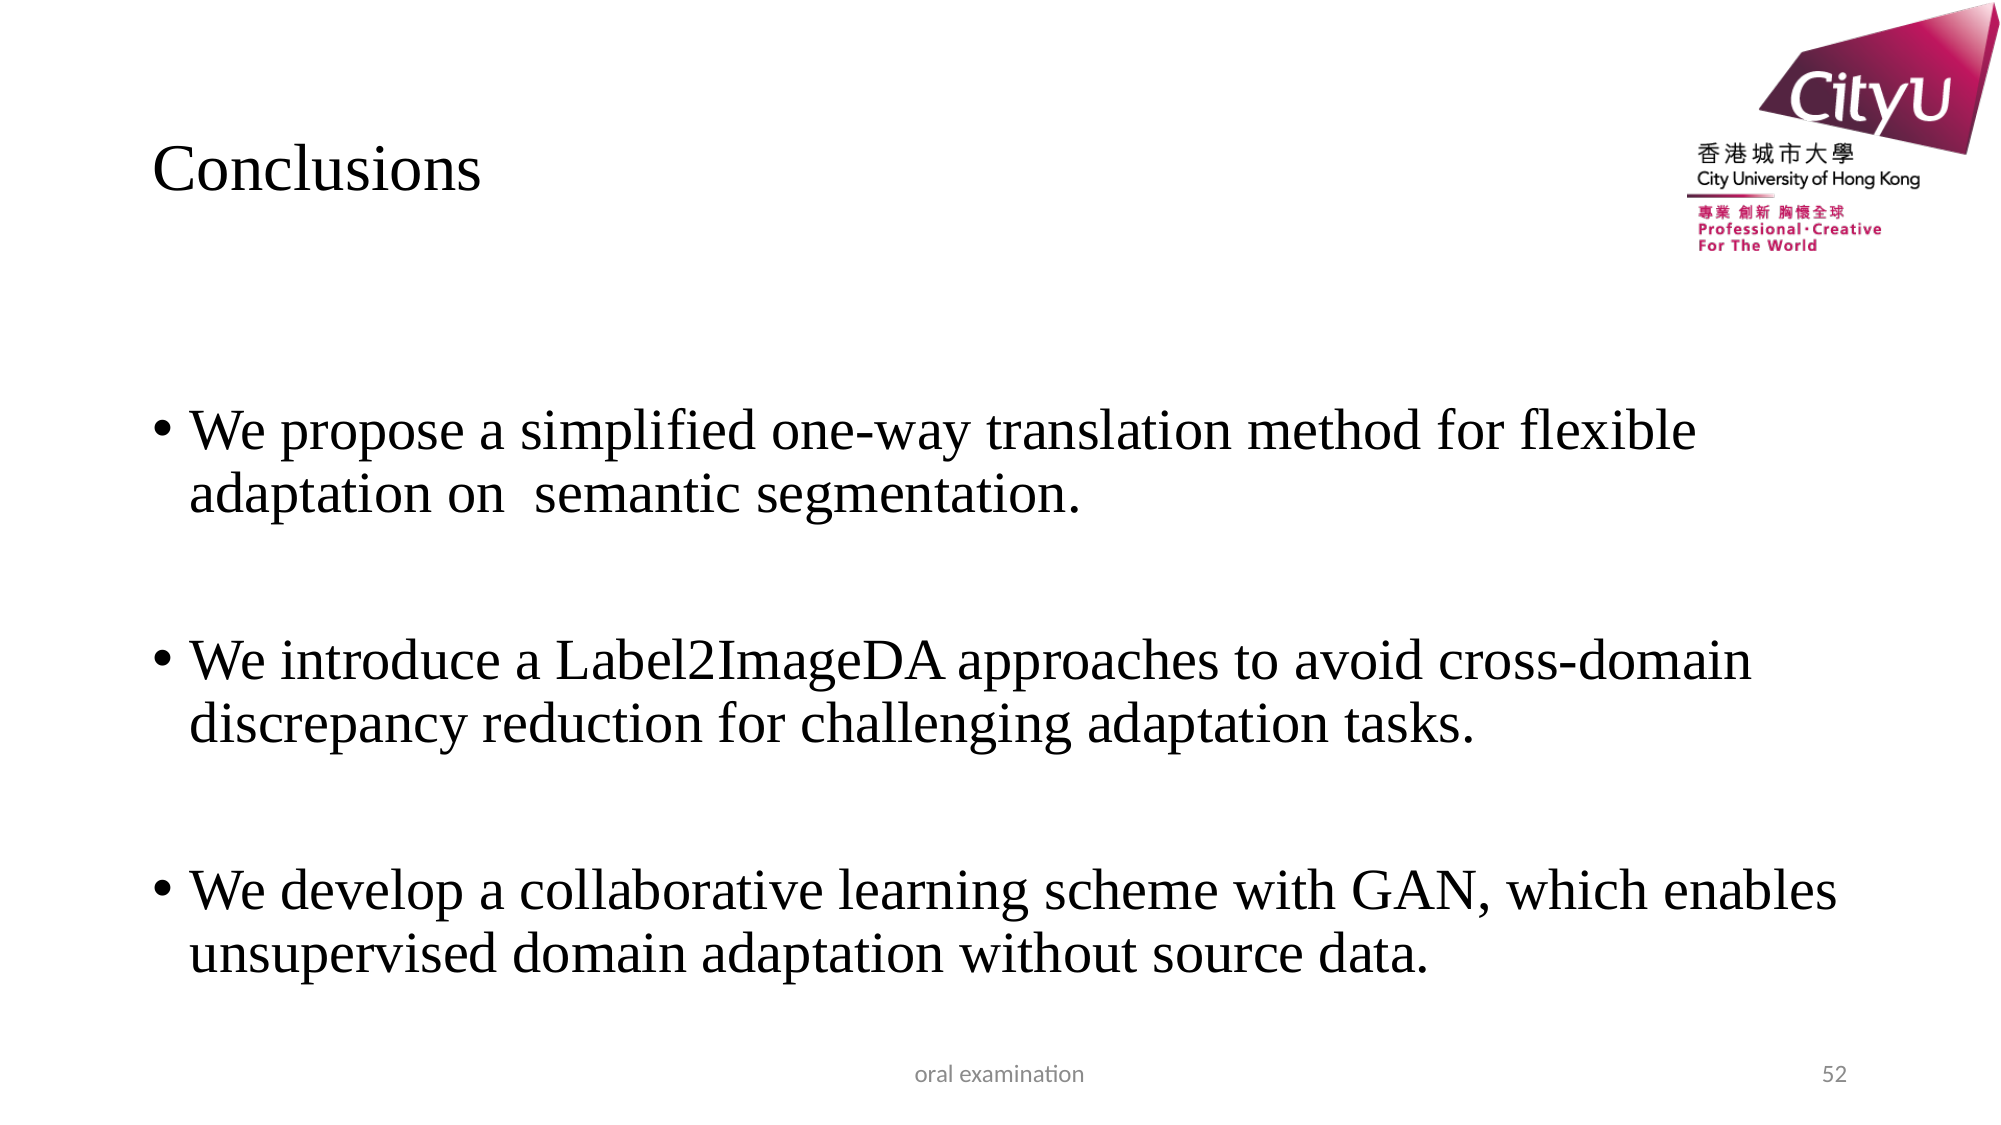

# Conclusions

We propose a simplified one-way translation method for flexible adaptation on  semantic segmentation.

We introduce a Label2ImageDA approaches to avoid cross-domain discrepancy reduction for challenging adaptation tasks.

We develop a collaborative learning scheme with GAN, which enables unsupervised domain adaptation without source data.

oral examination
52